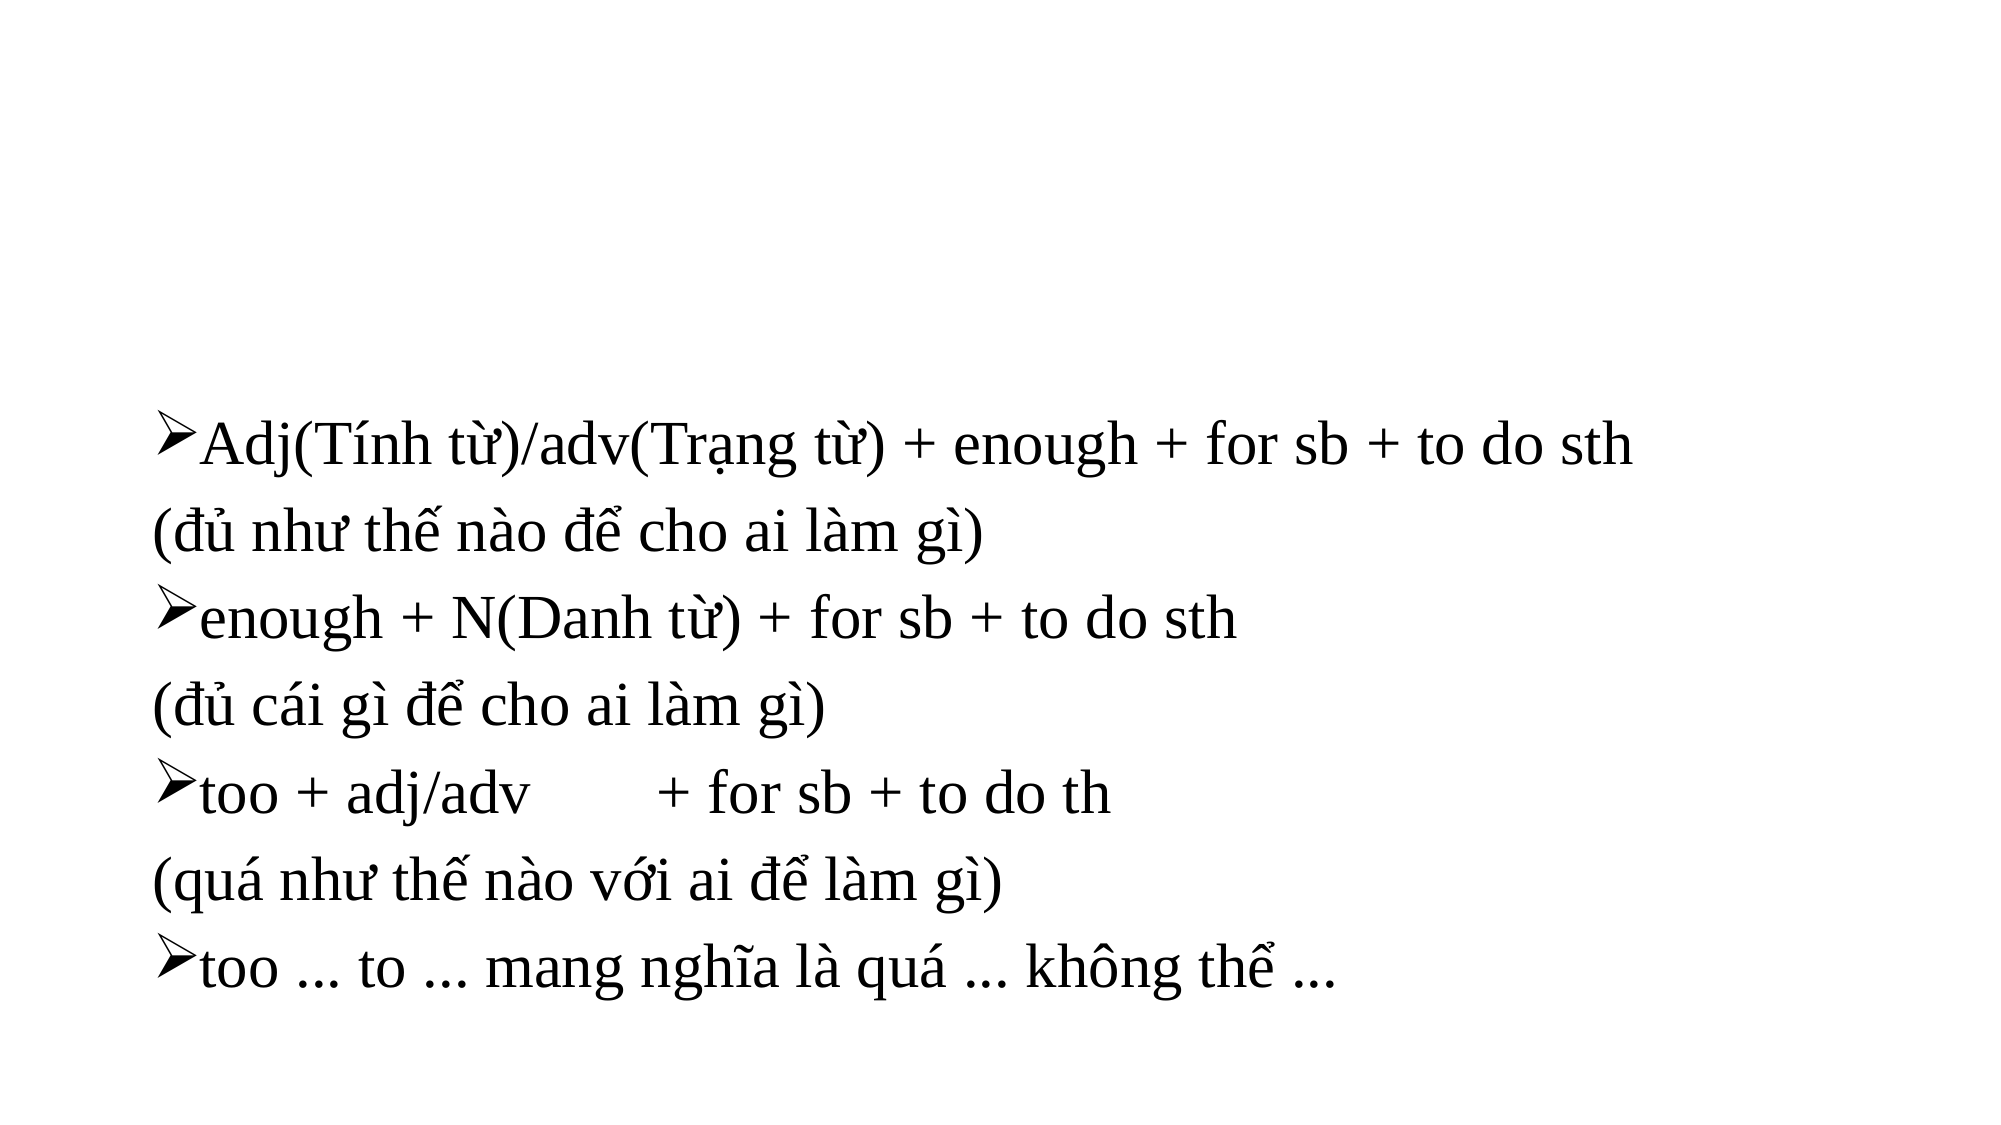

#

Adj(Tính từ)/adv(Trạng từ) + enough + for sb + to do sth
(đủ như thế nào để cho ai làm gì)
enough + N(Danh từ) + for sb + to do sth
(đủ cái gì để cho ai làm gì)
too + adj/adv        + for sb + to do th
(quá như thế nào với ai để làm gì)
too ... to ... mang nghĩa là quá ... không thể ...